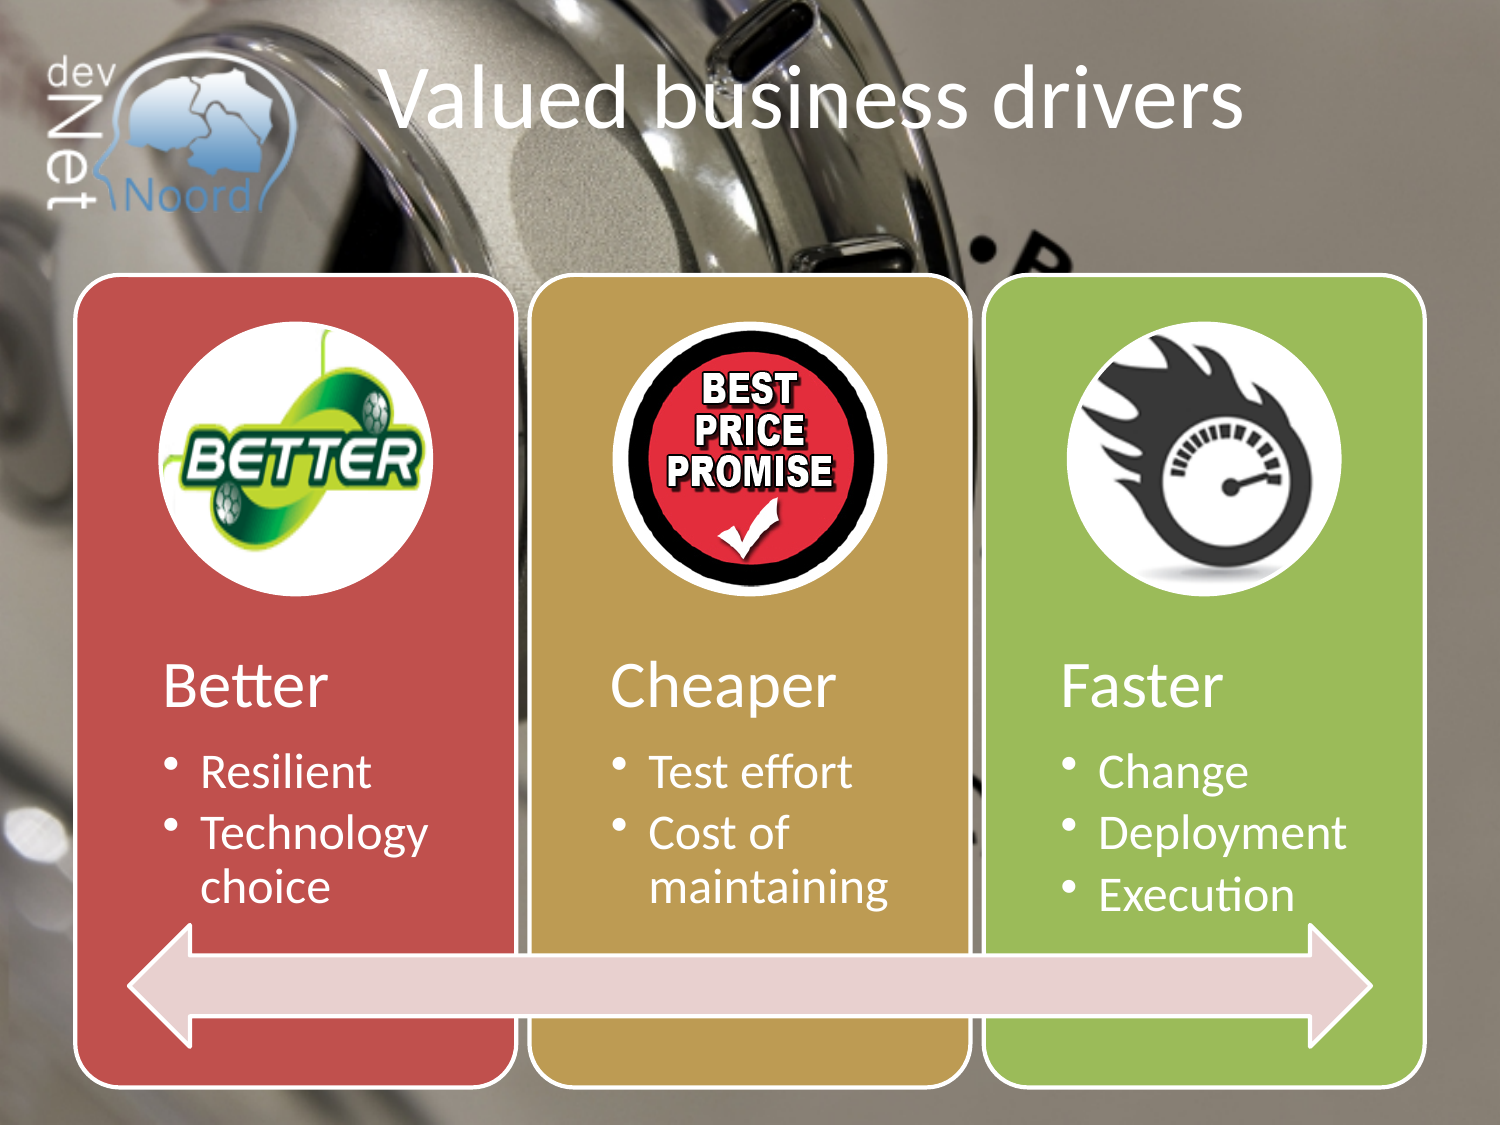

# Valued business drivers
Better
Resilient
Technology choice
Cheaper
Test effort
Cost of maintaining
Faster
Change
Deployment
Execution